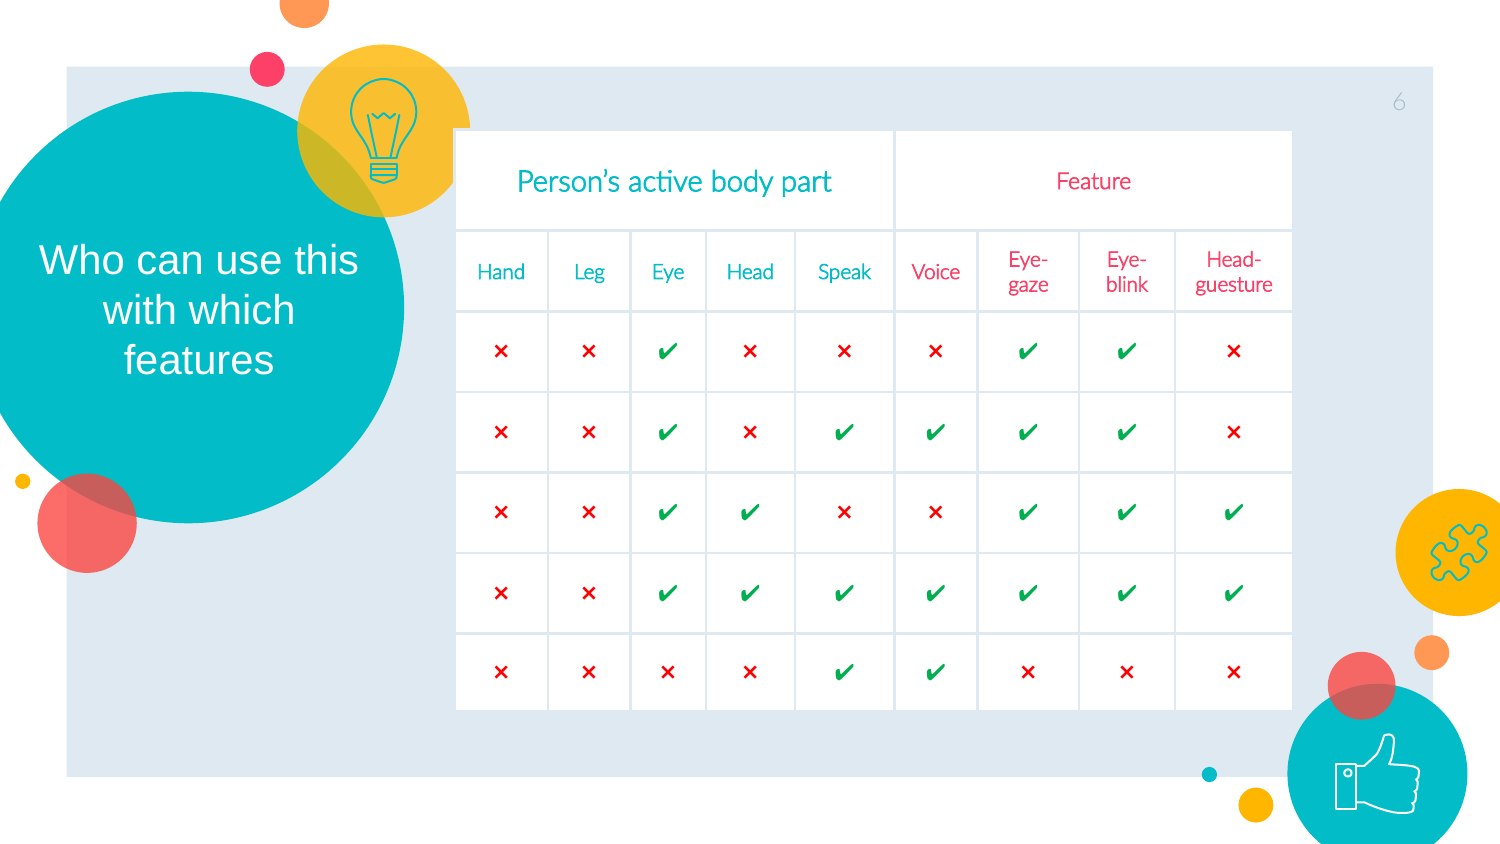

6
# Who can use this with which features
| Person’s active body part |  |  |  |  | Feature |  |  |  |
| --- | --- | --- | --- | --- | --- | --- | --- | --- |
| Hand | Leg | Eye | Head | Speak | Voice | Eye-gaze | Eye-blink | Head-guesture |
| ❌ | ❌ | ✔ | ❌ | ❌ | ❌ | ✔ | ✔ | ❌ |
| ❌ | ❌ | ✔ | ❌ | ✔ | ✔ | ✔ | ✔ | ❌ |
| ❌ | ❌ | ✔ | ✔ | ❌ | ❌ | ✔ | ✔ | ✔ |
| ❌ | ❌ | ✔ | ✔ | ✔ | ✔ | ✔ | ✔ | ✔ |
| ❌ | ❌ | ❌ | ❌ | ✔ | ✔ | ❌ | ❌ | ❌ |